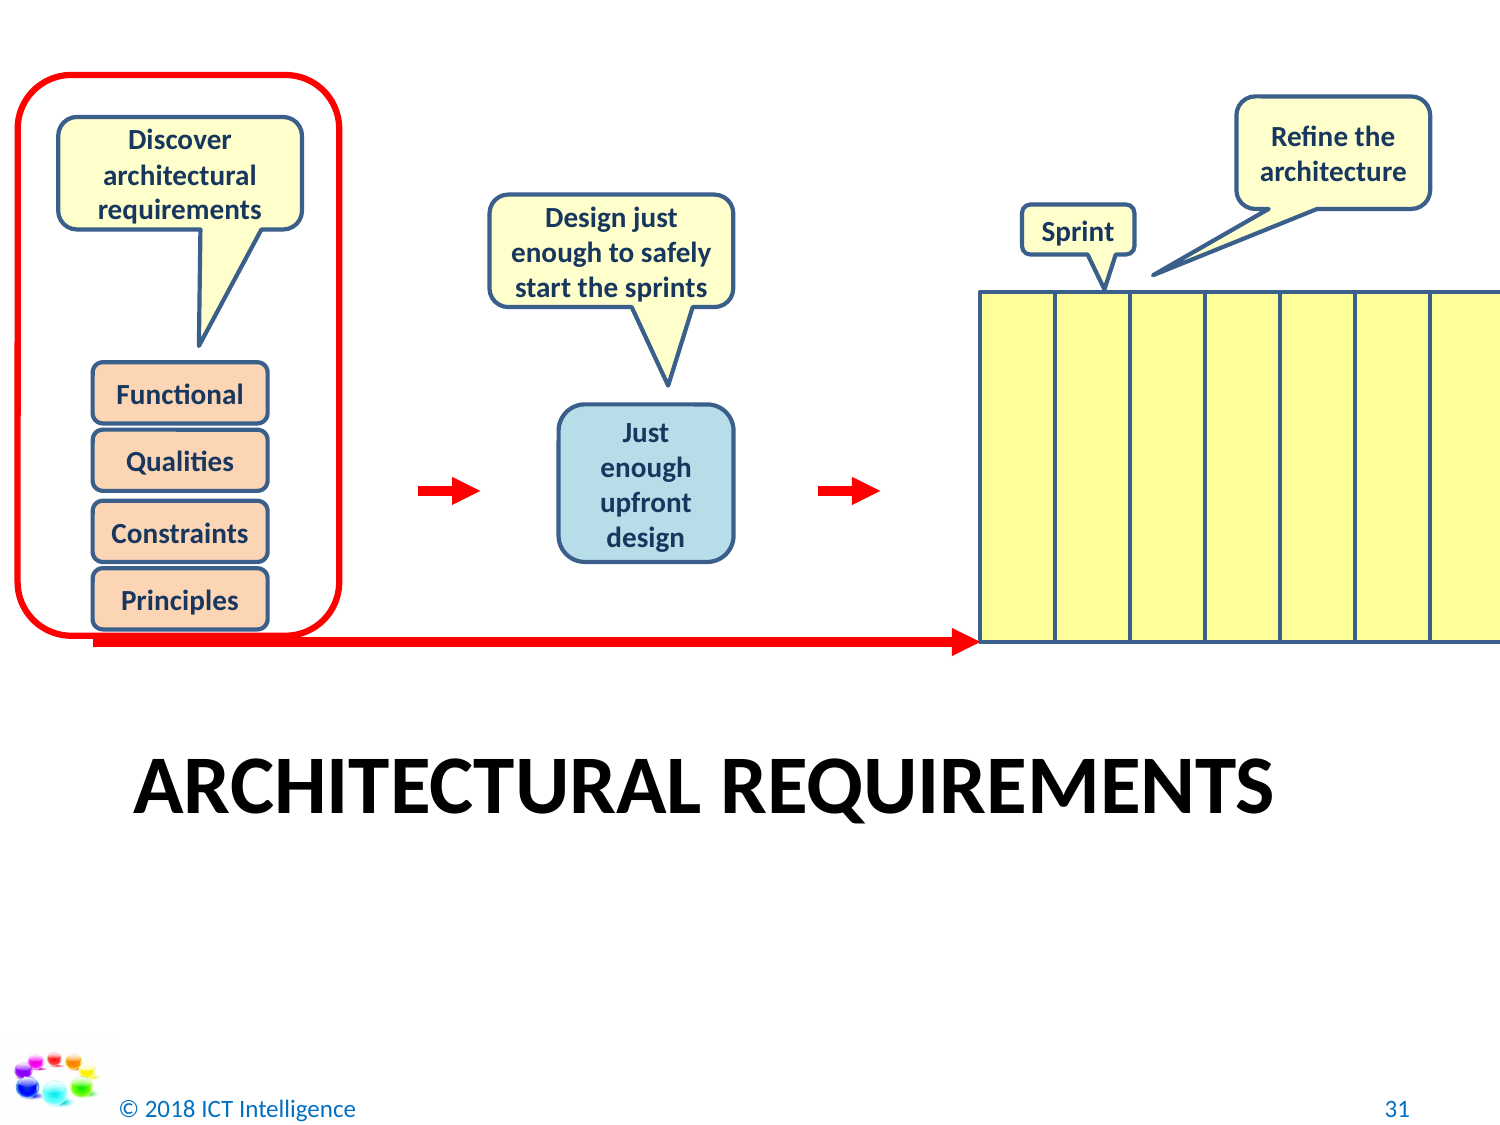

Refine the architecture
Discover architectural requirements
Design just enough to safely start the sprints
Sprint

Functional
Just enough upfront design
Qualities
Constraints
Principles
# Architectural requirements
© 2018 ICT Intelligence
31